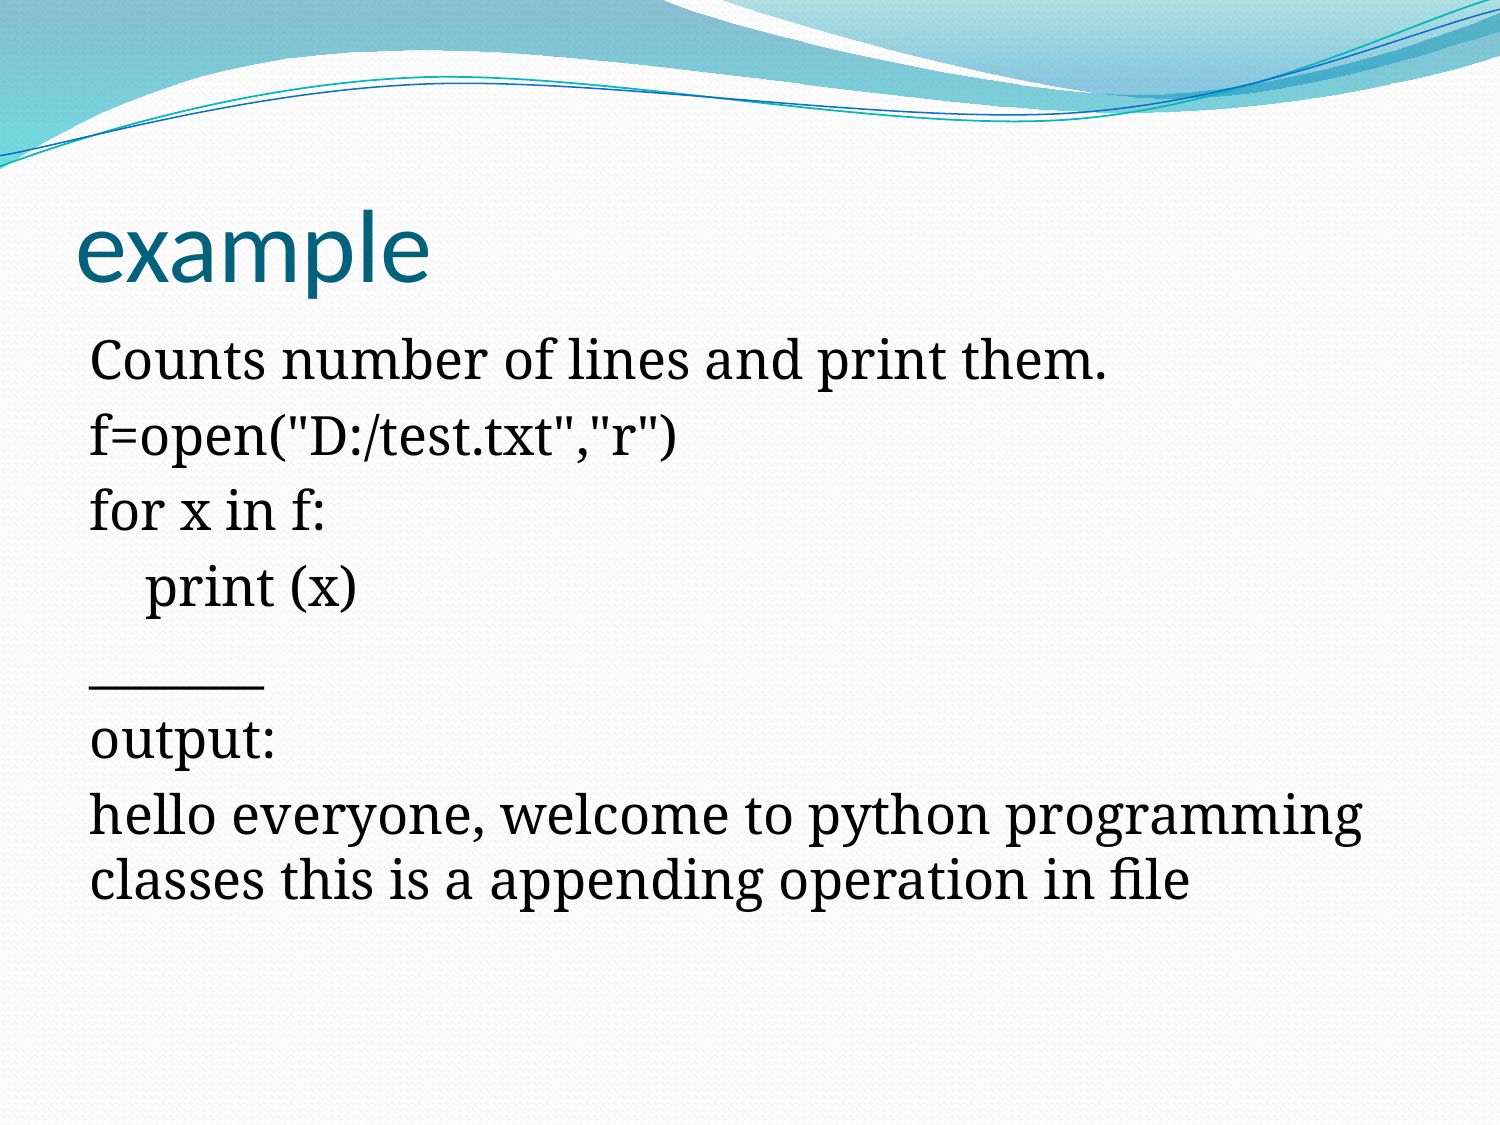

# example
Counts number of lines and print them.
f=open("D:/test.txt","r")
for x in f:
    print (x)
_______
output:
hello everyone, welcome to python programming classes this is a appending operation in file